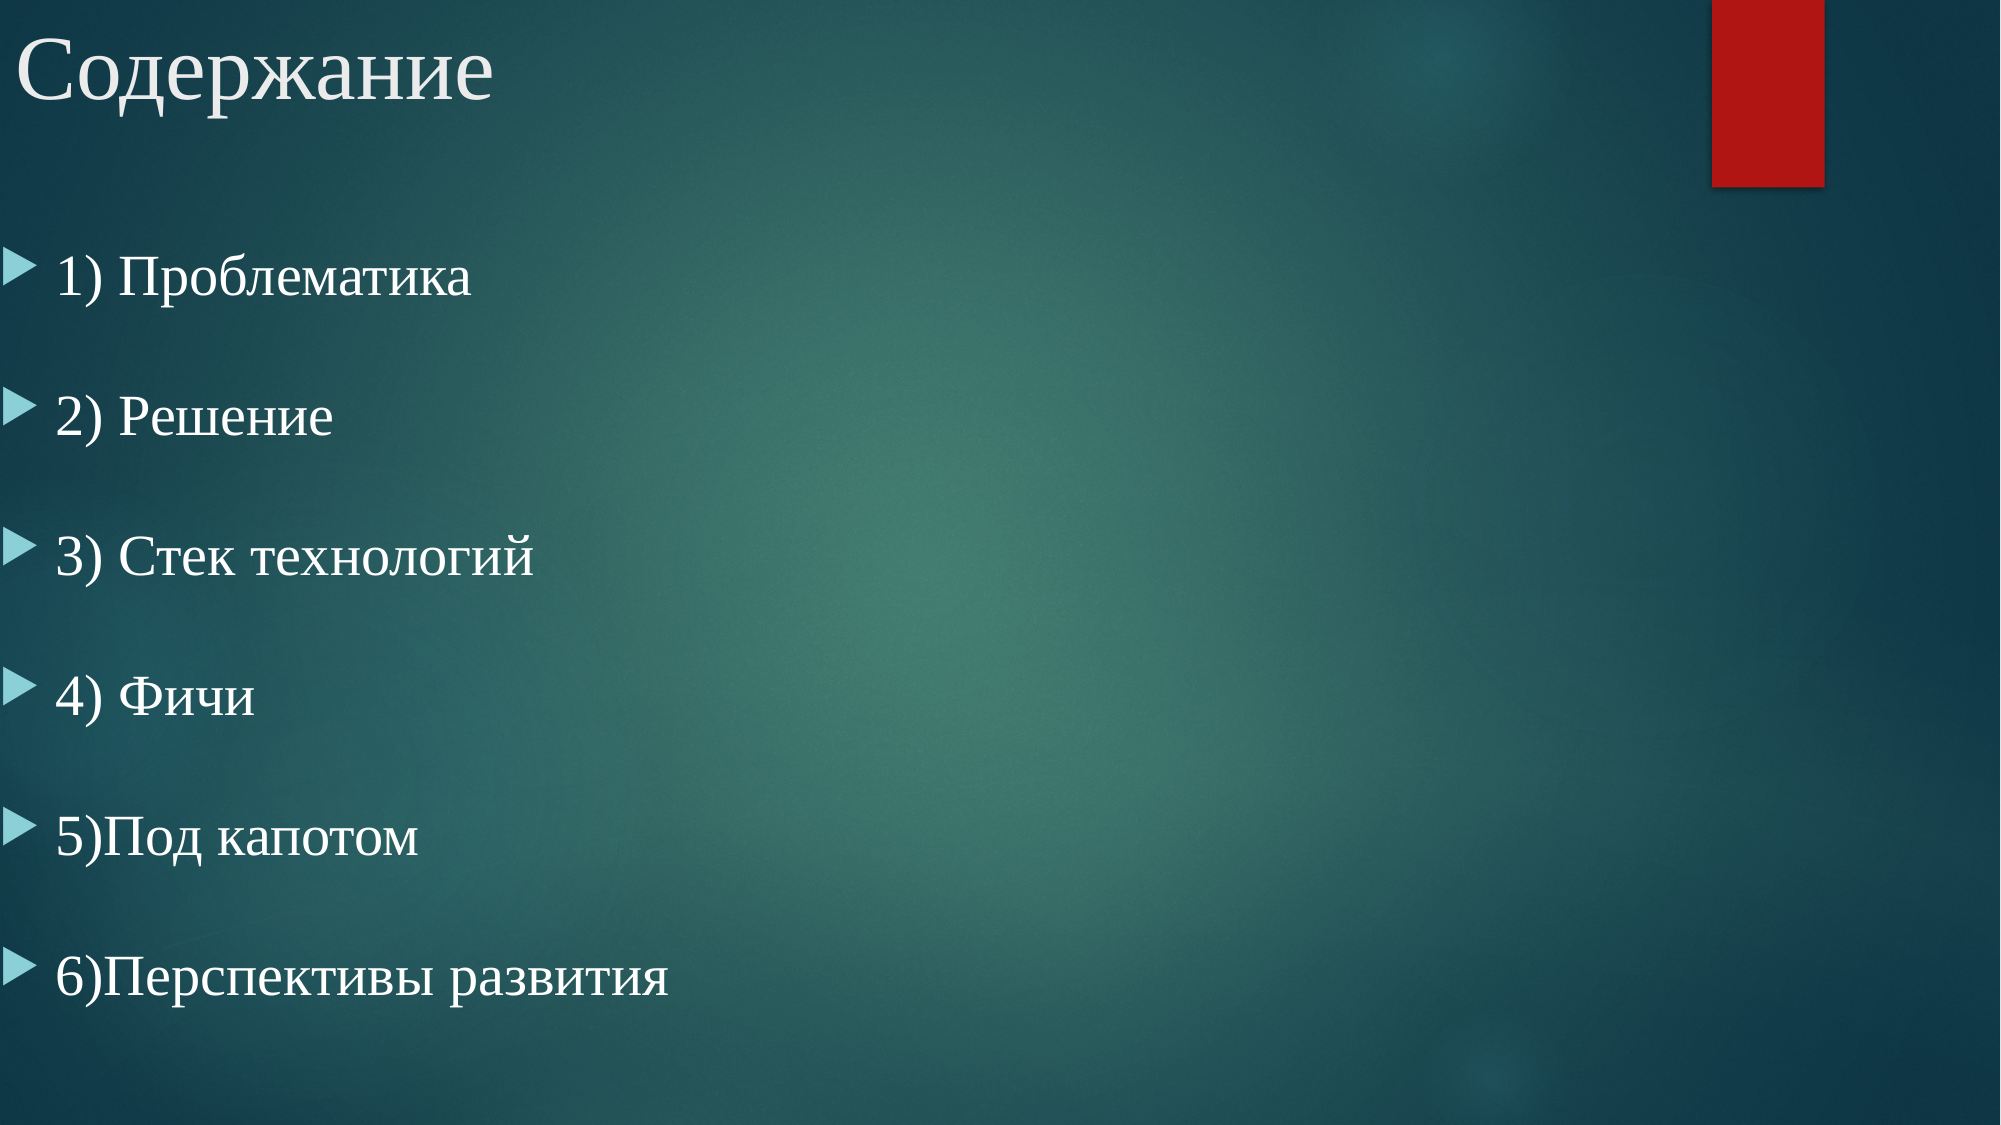

# Содержание
1) Проблематика

2) Решение

3) Стек технологий

4) Фичи

5)Под капотом

6)Перспективы развития